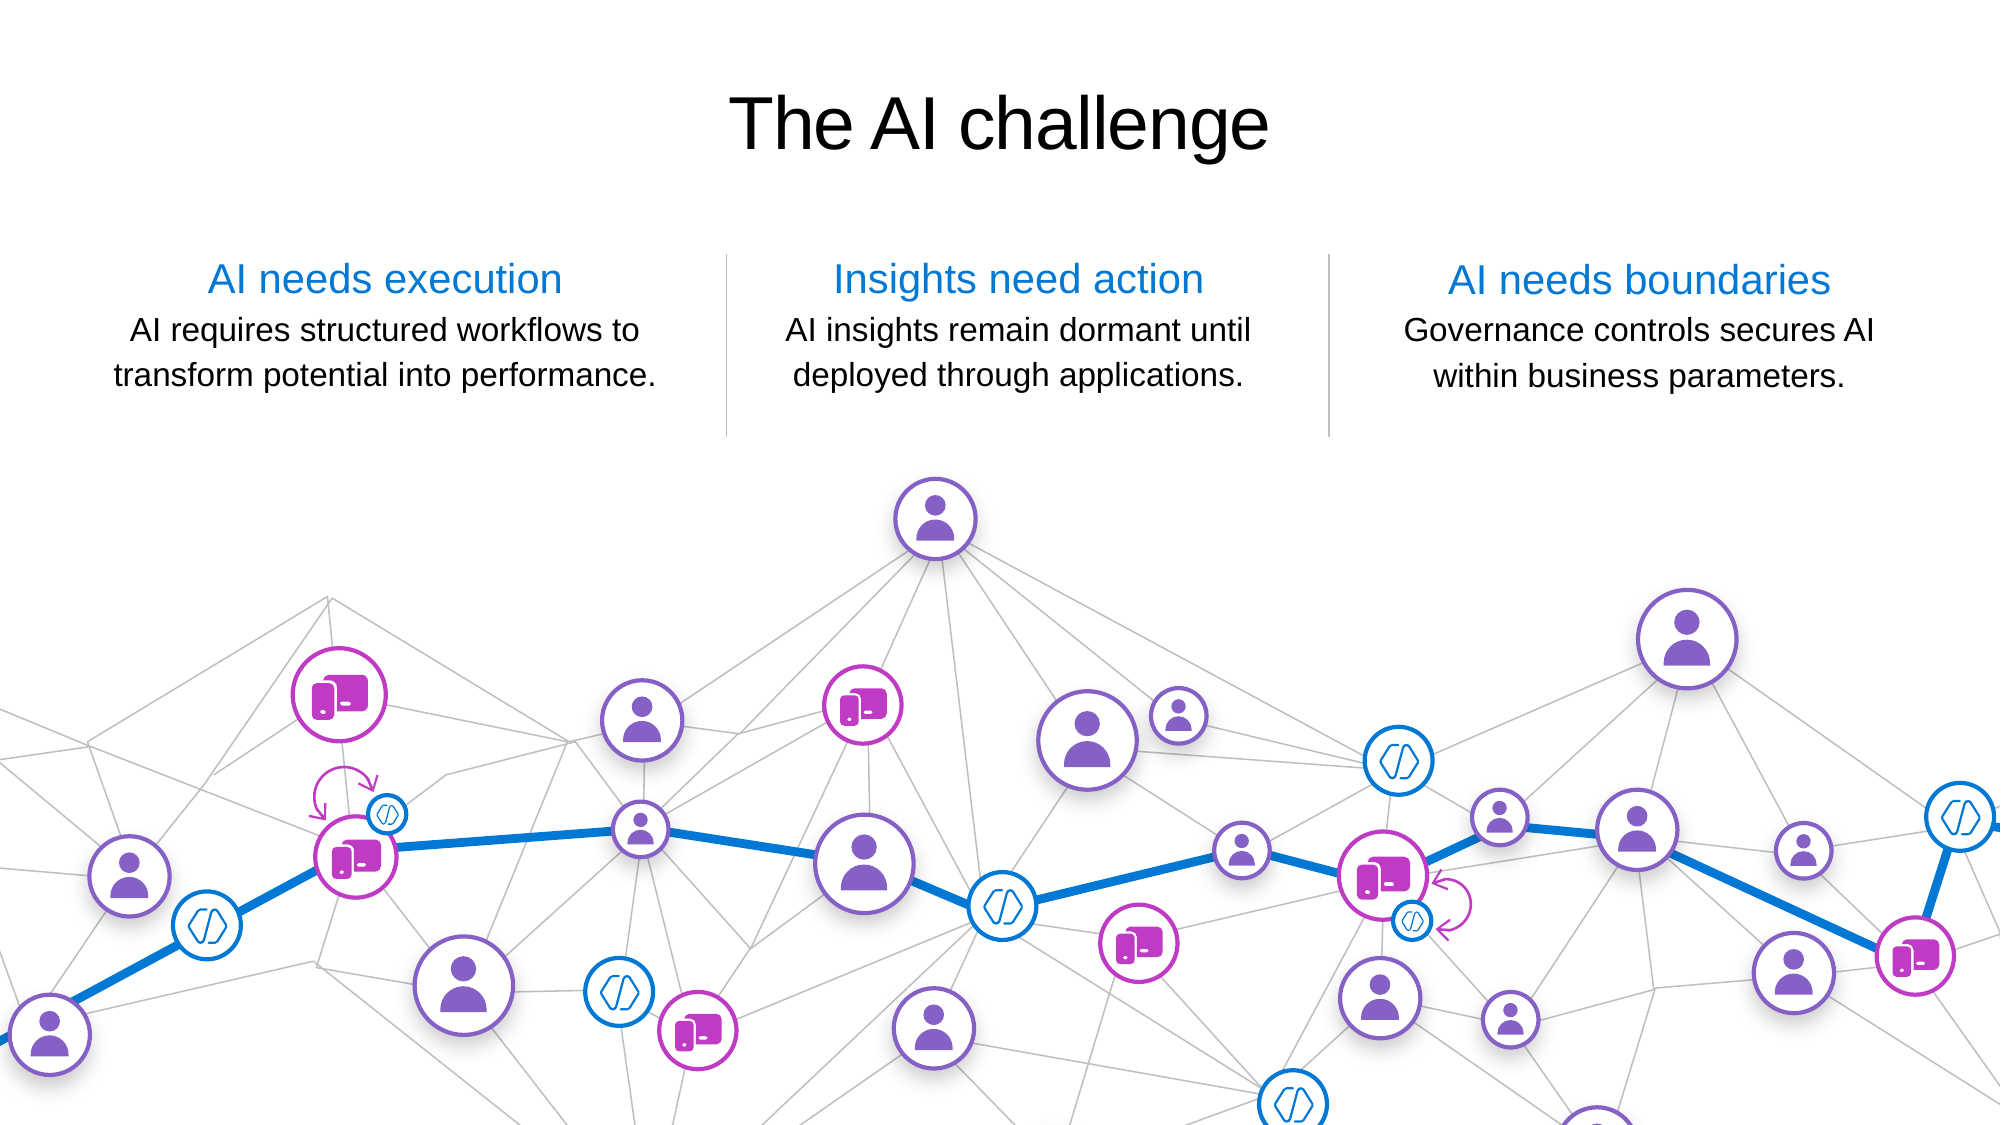

# The AI challenge
AI needs execution
AI requires structured workflows to transform potential into performance.
Insights need action
AI insights remain dormant until deployed through applications.
AI needs boundaries
Governance controls secures AI within business parameters.